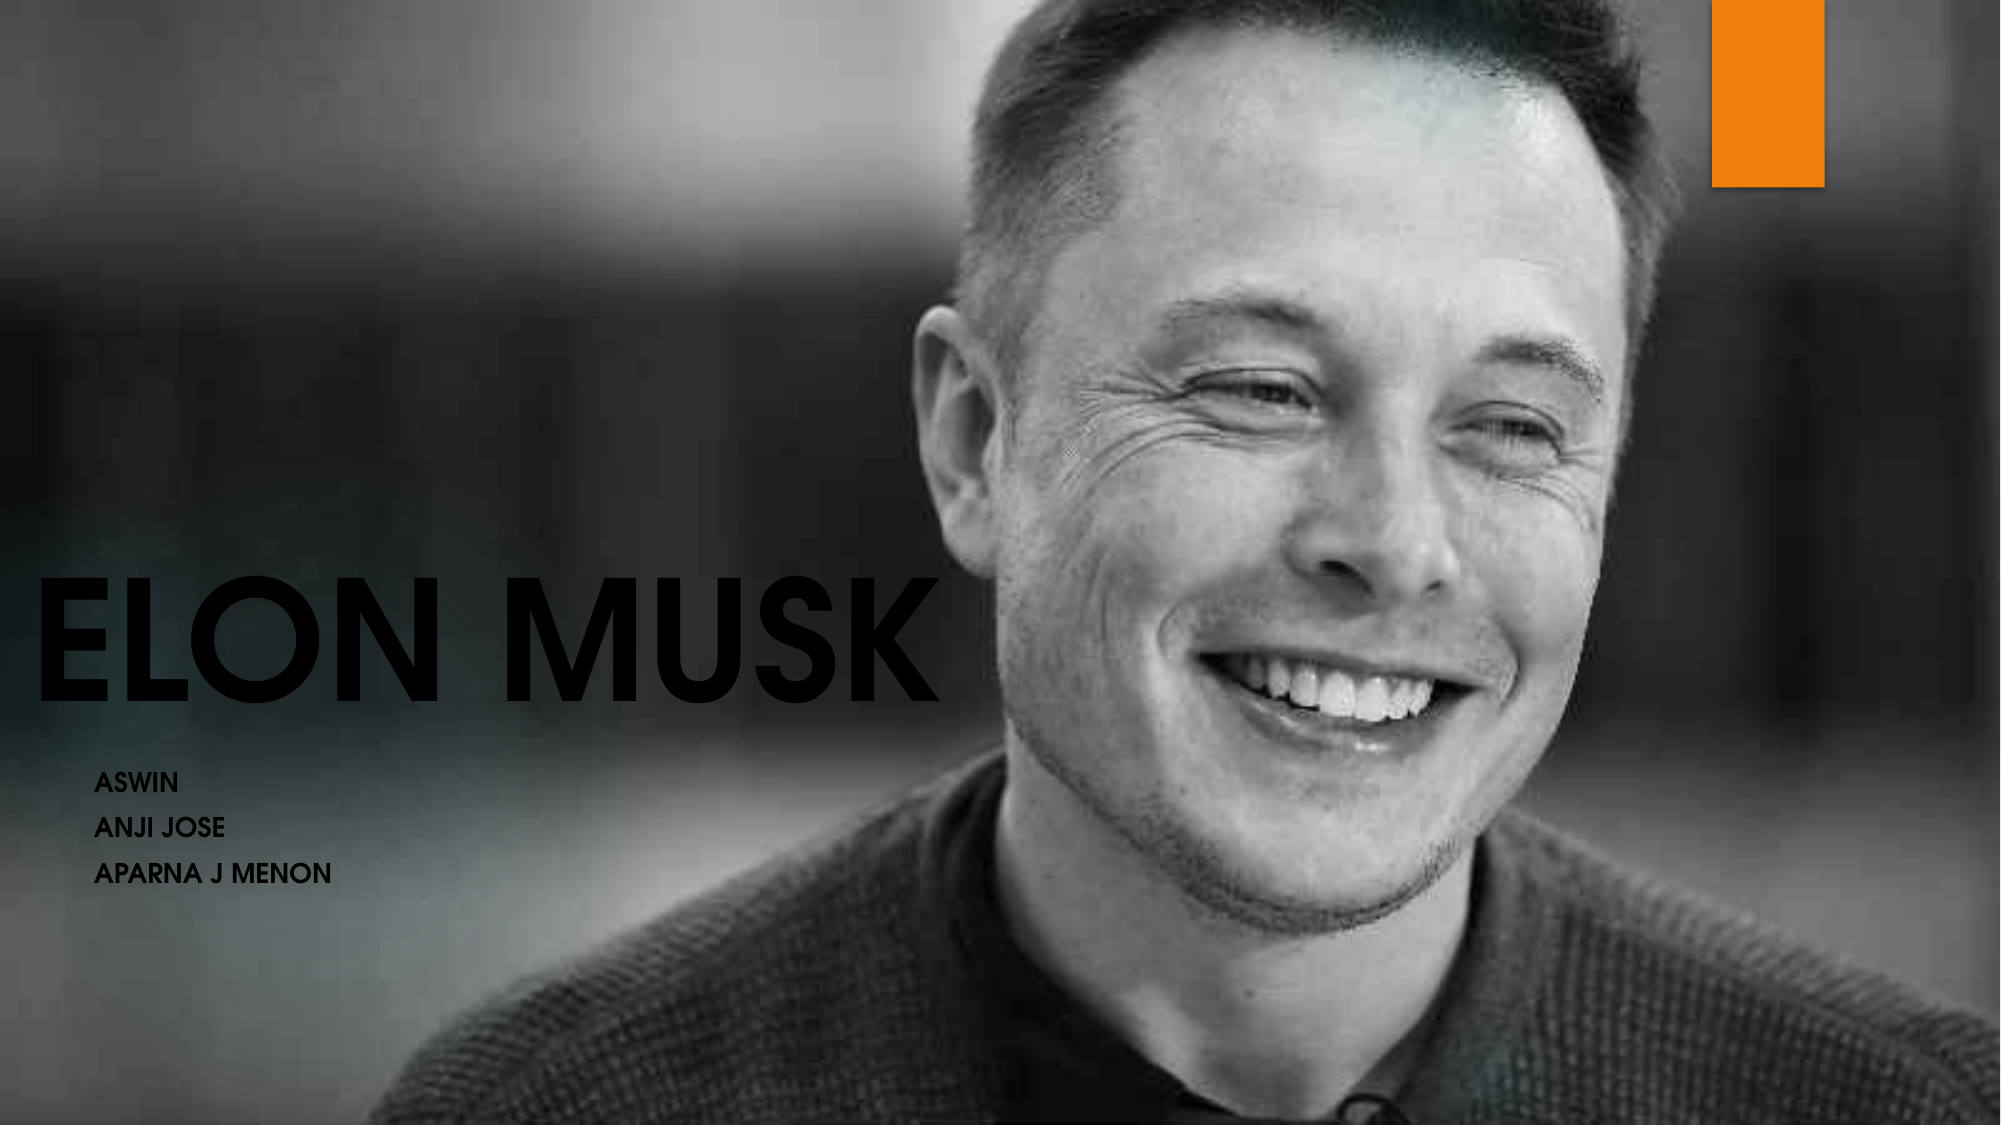

# ELON MUSK
Aswin
Anji Jose
Aparna j menon